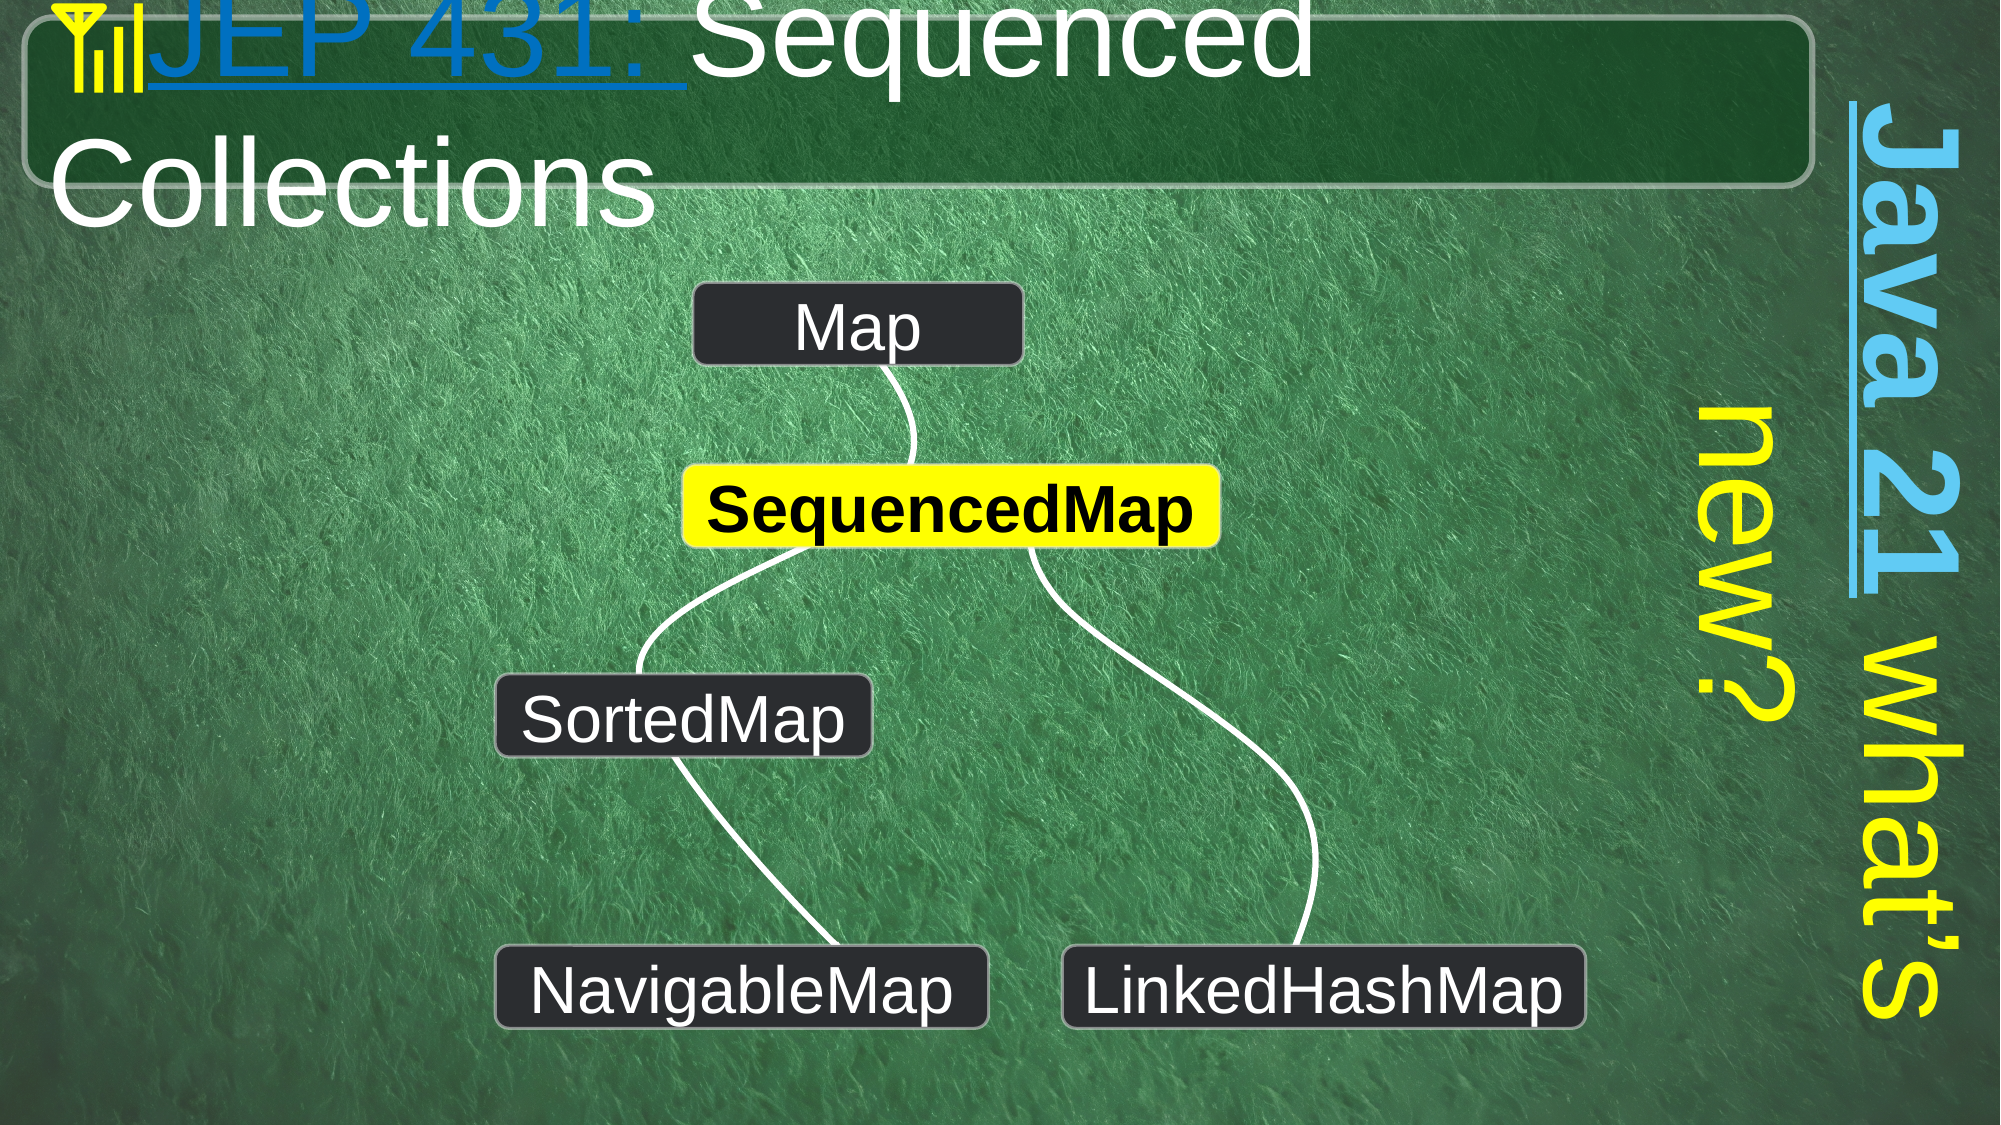

Java 21 what’s new?
📶JEP 431: Sequenced Collections
Map

SequencedMap

SortedMap
NavigableMap
LinkedHashMap